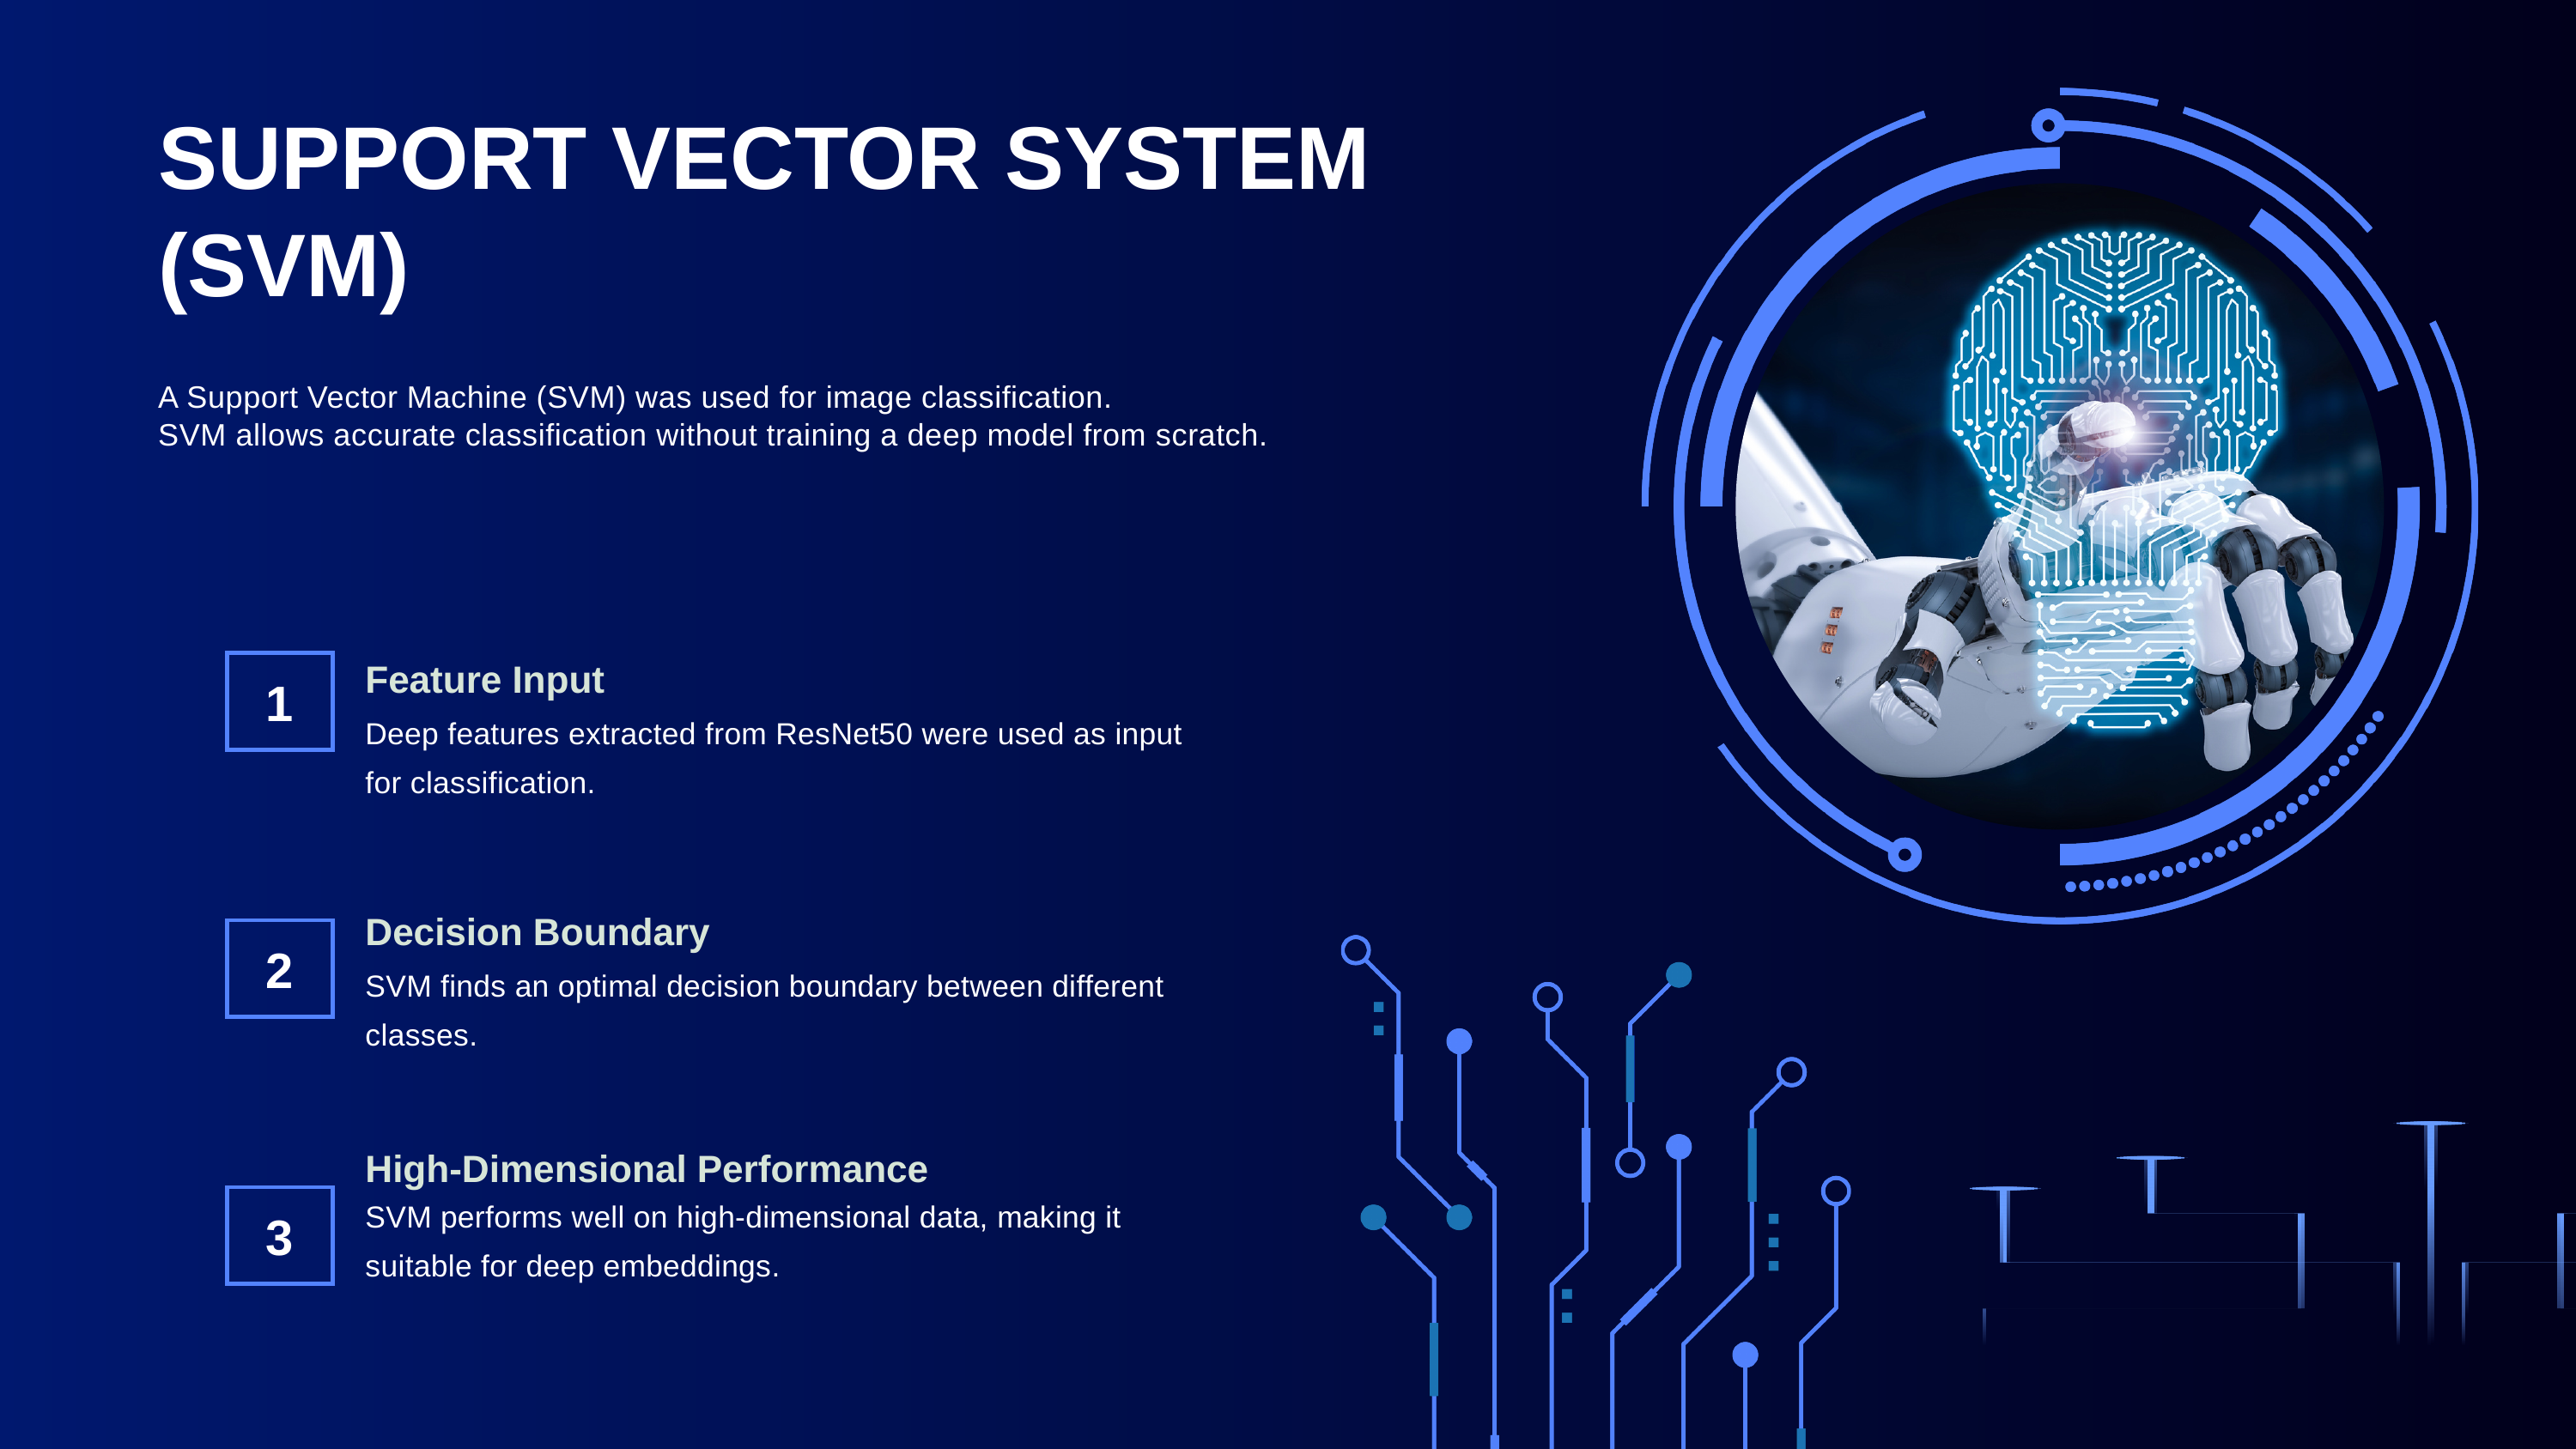

SUPPORT VECTOR SYSTEM (SVM)

A Support Vector Machine (SVM) was used for image classification.
SVM allows accurate classification without training a deep model from scratch.

Feature Input

1
Deep features extracted from ResNet50 were used as input for classification.

Decision Boundary

2

SVM finds an optimal decision boundary between different classes.
High-Dimensional Performance
SVM performs well on high-dimensional data, making it suitable for deep embeddings.

3